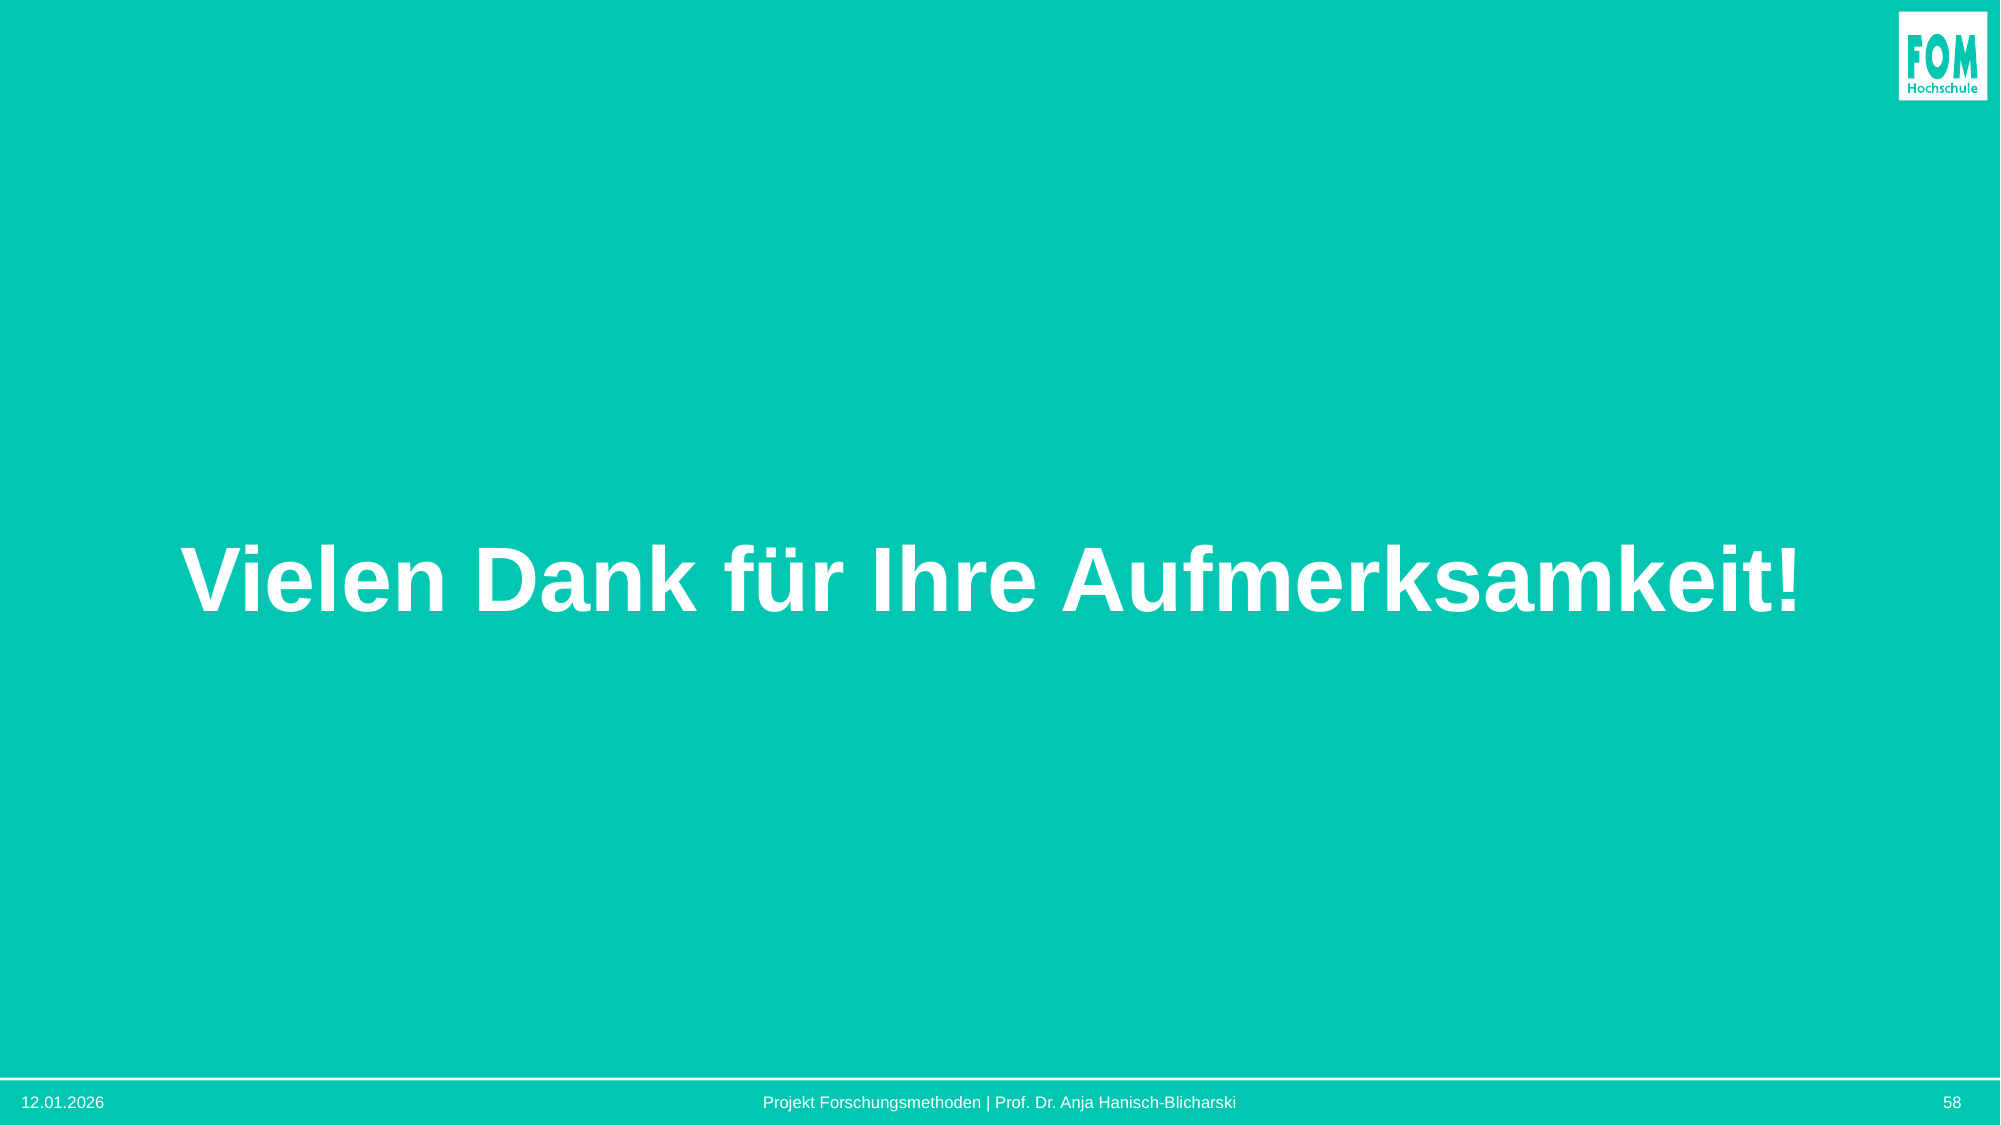

#

Vielen Dank für Ihre Aufmerksamkeit!

12.01.2026
Projekt Forschungsmethoden | Prof. Dr. Anja Hanisch-Blicharski
58